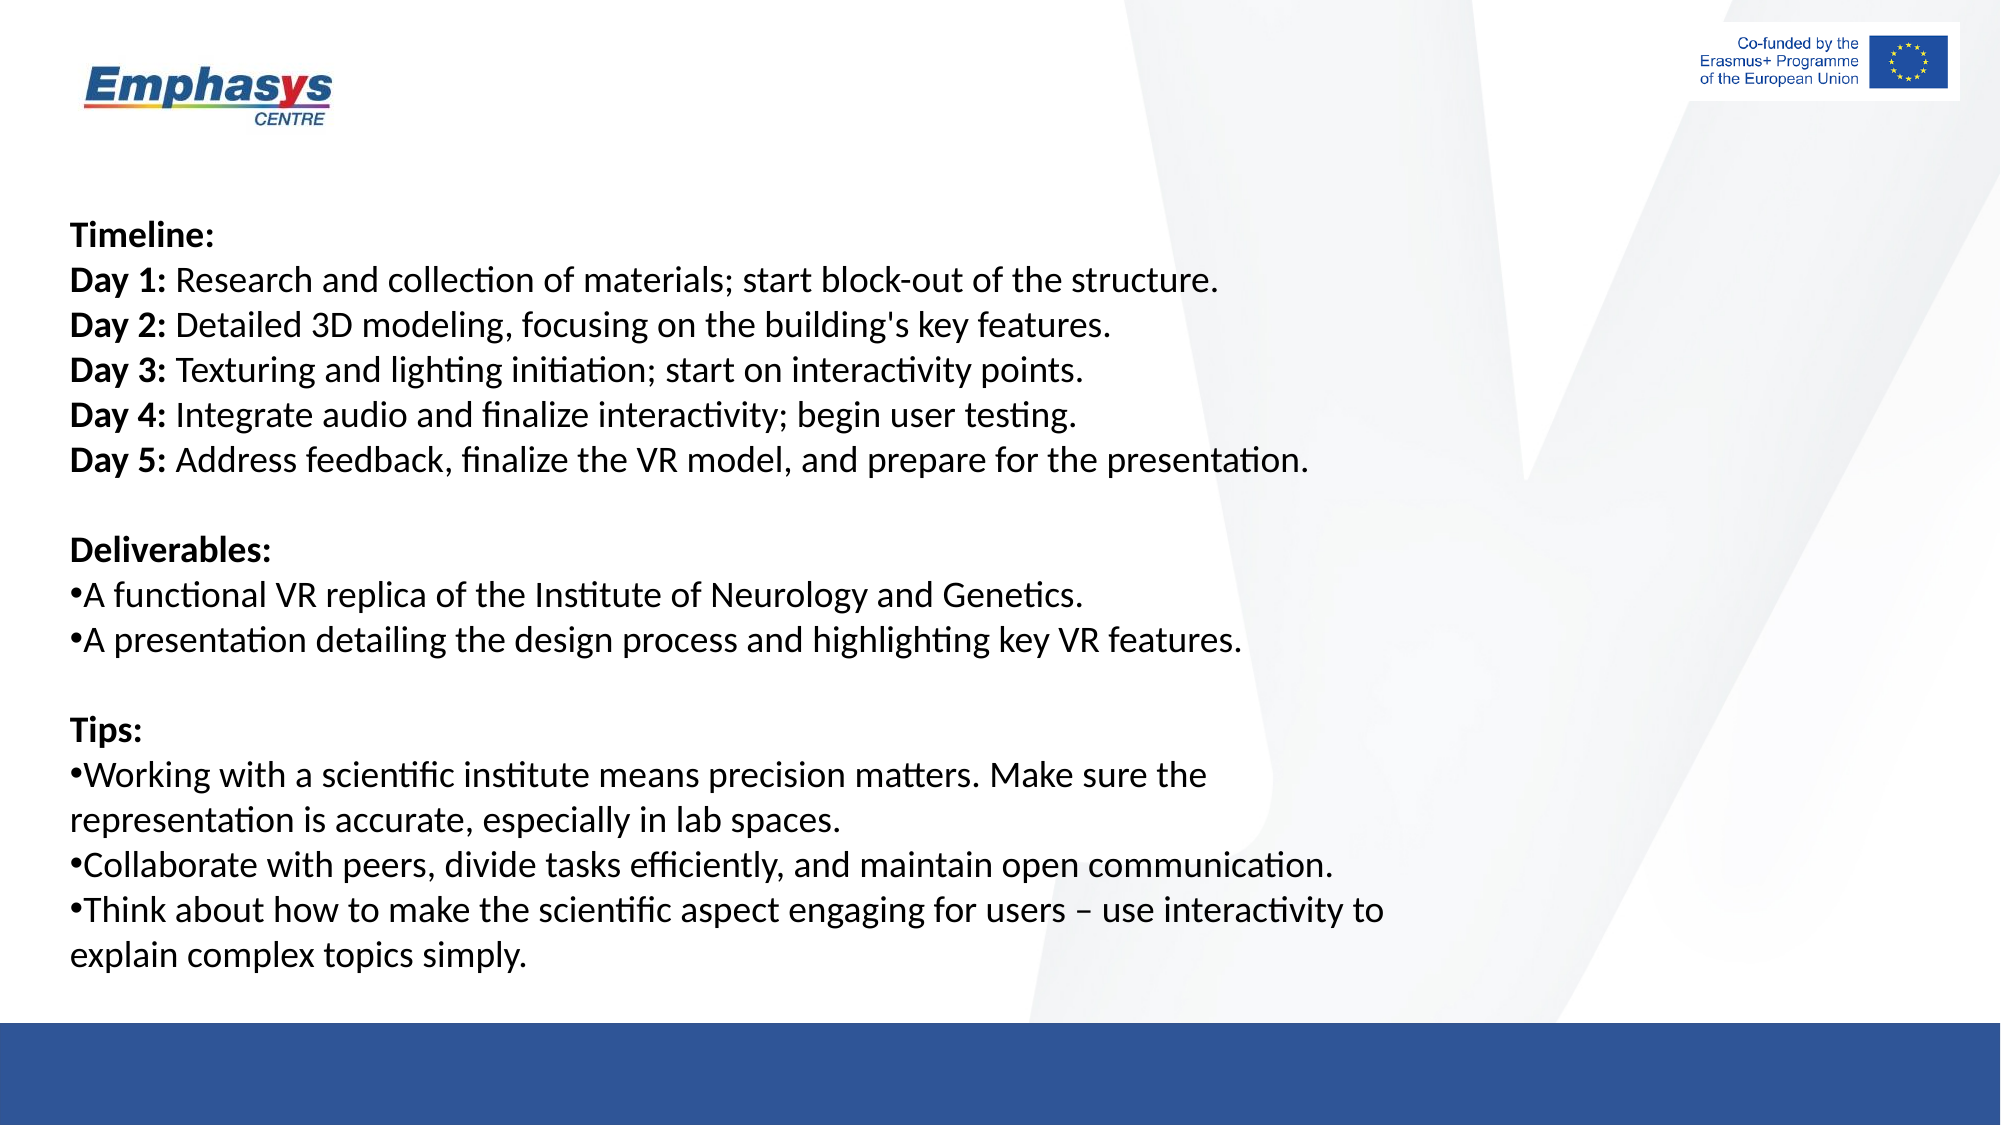

Timeline:
Day 1: Research and collection of materials; start block-out of the structure.
Day 2: Detailed 3D modeling, focusing on the building's key features.
Day 3: Texturing and lighting initiation; start on interactivity points.
Day 4: Integrate audio and finalize interactivity; begin user testing.
Day 5: Address feedback, finalize the VR model, and prepare for the presentation.

Deliverables:
A functional VR replica of the Institute of Neurology and Genetics.
A presentation detailing the design process and highlighting key VR features.

Tips:
Working with a scientific institute means precision matters. Make sure the representation is accurate, especially in lab spaces.
Collaborate with peers, divide tasks efficiently, and maintain open communication.
Think about how to make the scientific aspect engaging for users – use interactivity to explain complex topics simply.